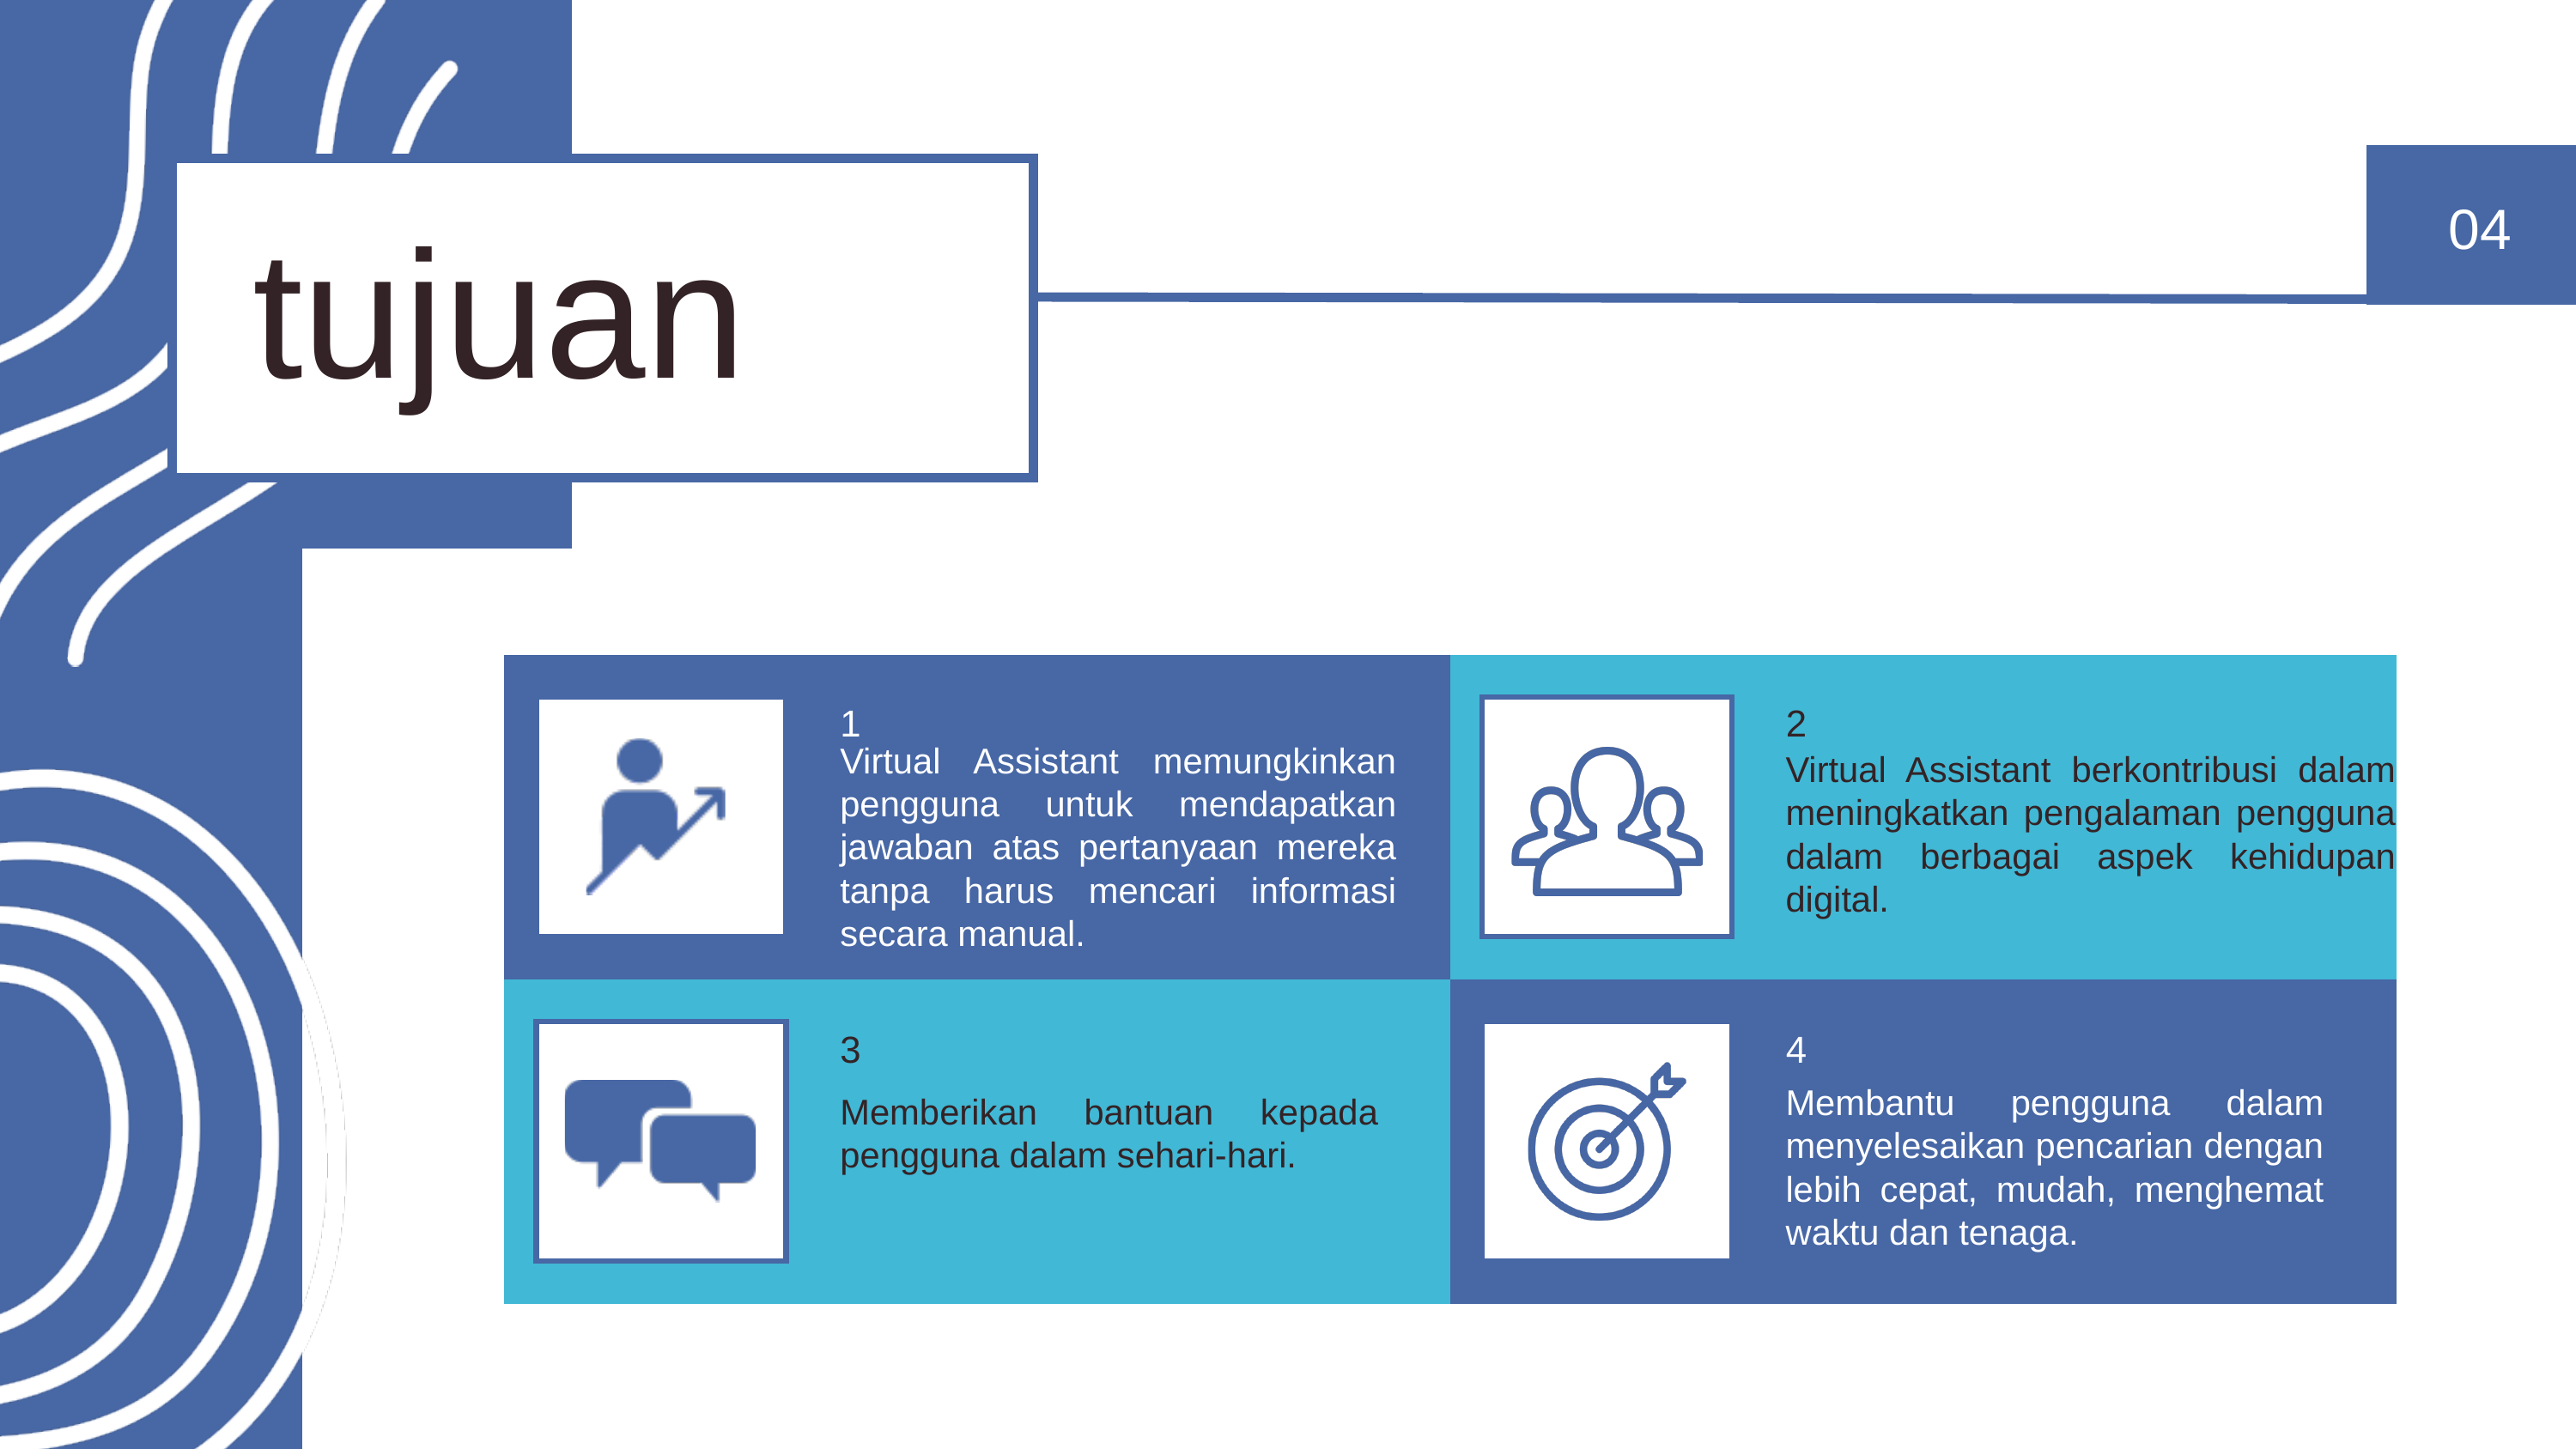

04
tujuan

1
2

Virtual Assistant memungkinkan pengguna untuk mendapatkan jawaban atas pertanyaan mereka tanpa harus mencari informasi secara manual.

Virtual Assistant berkontribusi dalam meningkatkan pengalaman pengguna dalam berbagai aspek kehidupan digital.

3
4

Membantu pengguna dalam menyelesaikan pencarian dengan lebih cepat, mudah, menghemat waktu dan tenaga.

Memberikan bantuan kepada pengguna dalam sehari-hari.